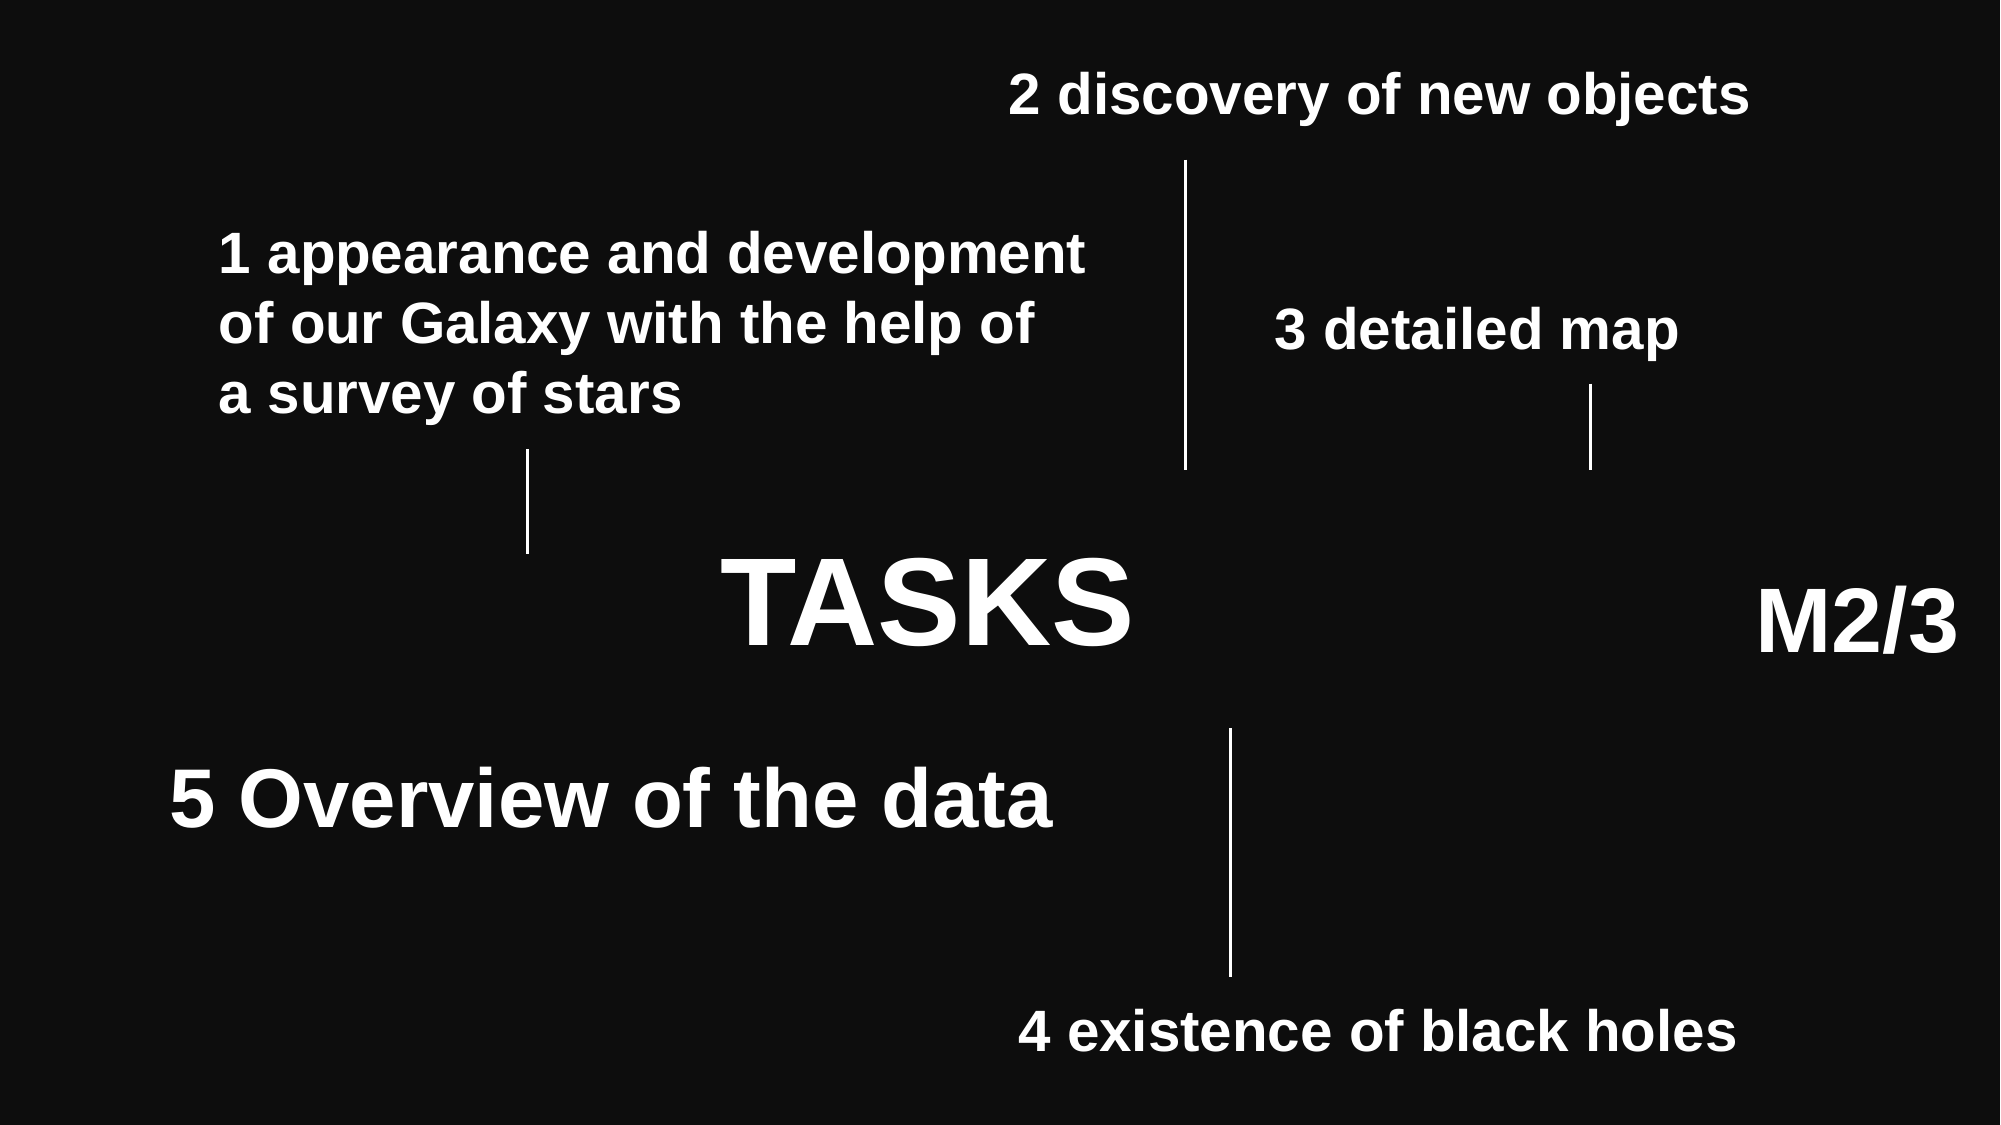

2 discovery of new objects
1 appearance and development
of our Galaxy with the help of
a survey of stars
3 detailed map
# TASKS
M2/3
5 Overview of the data
4 existence of black holes